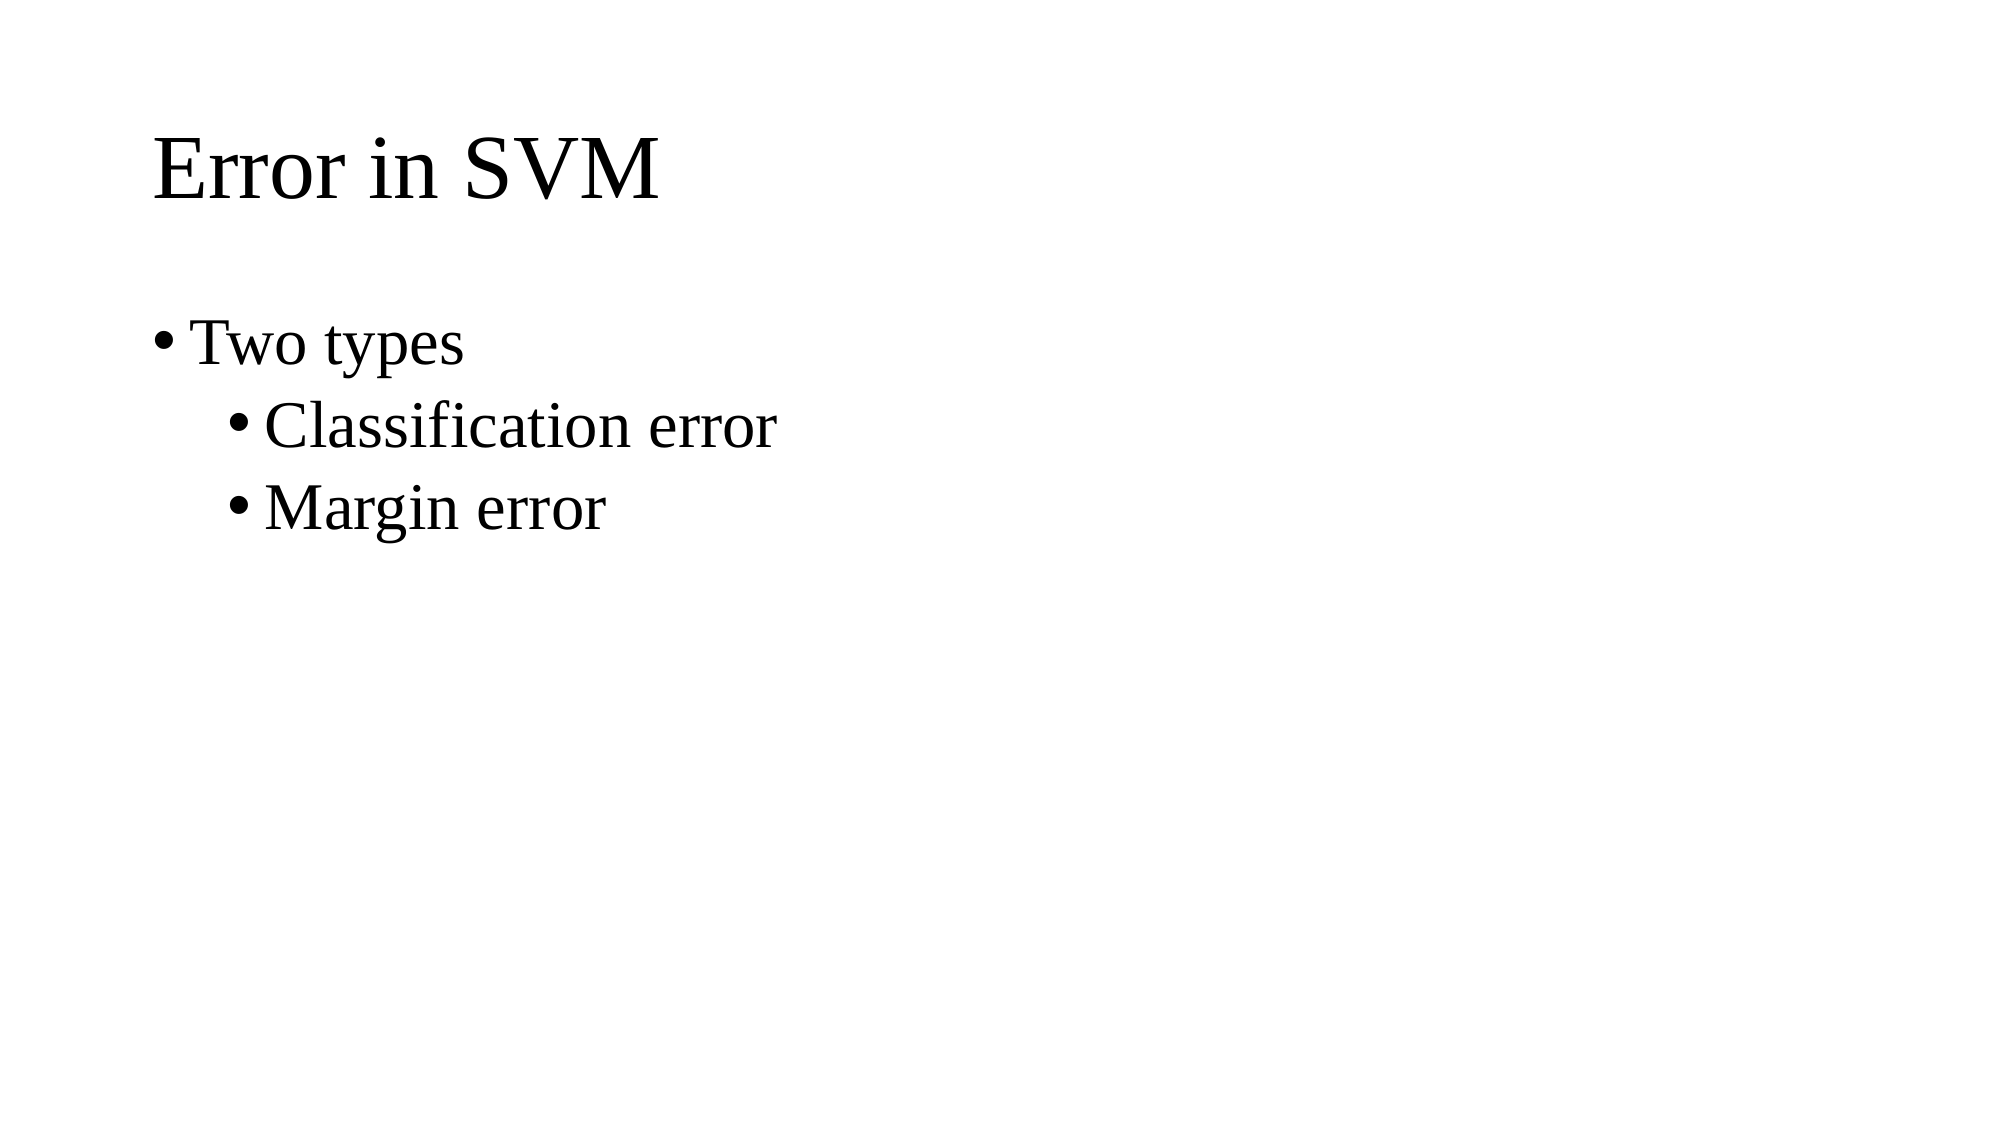

# Error in SVM
Two types
Classification error
Margin error